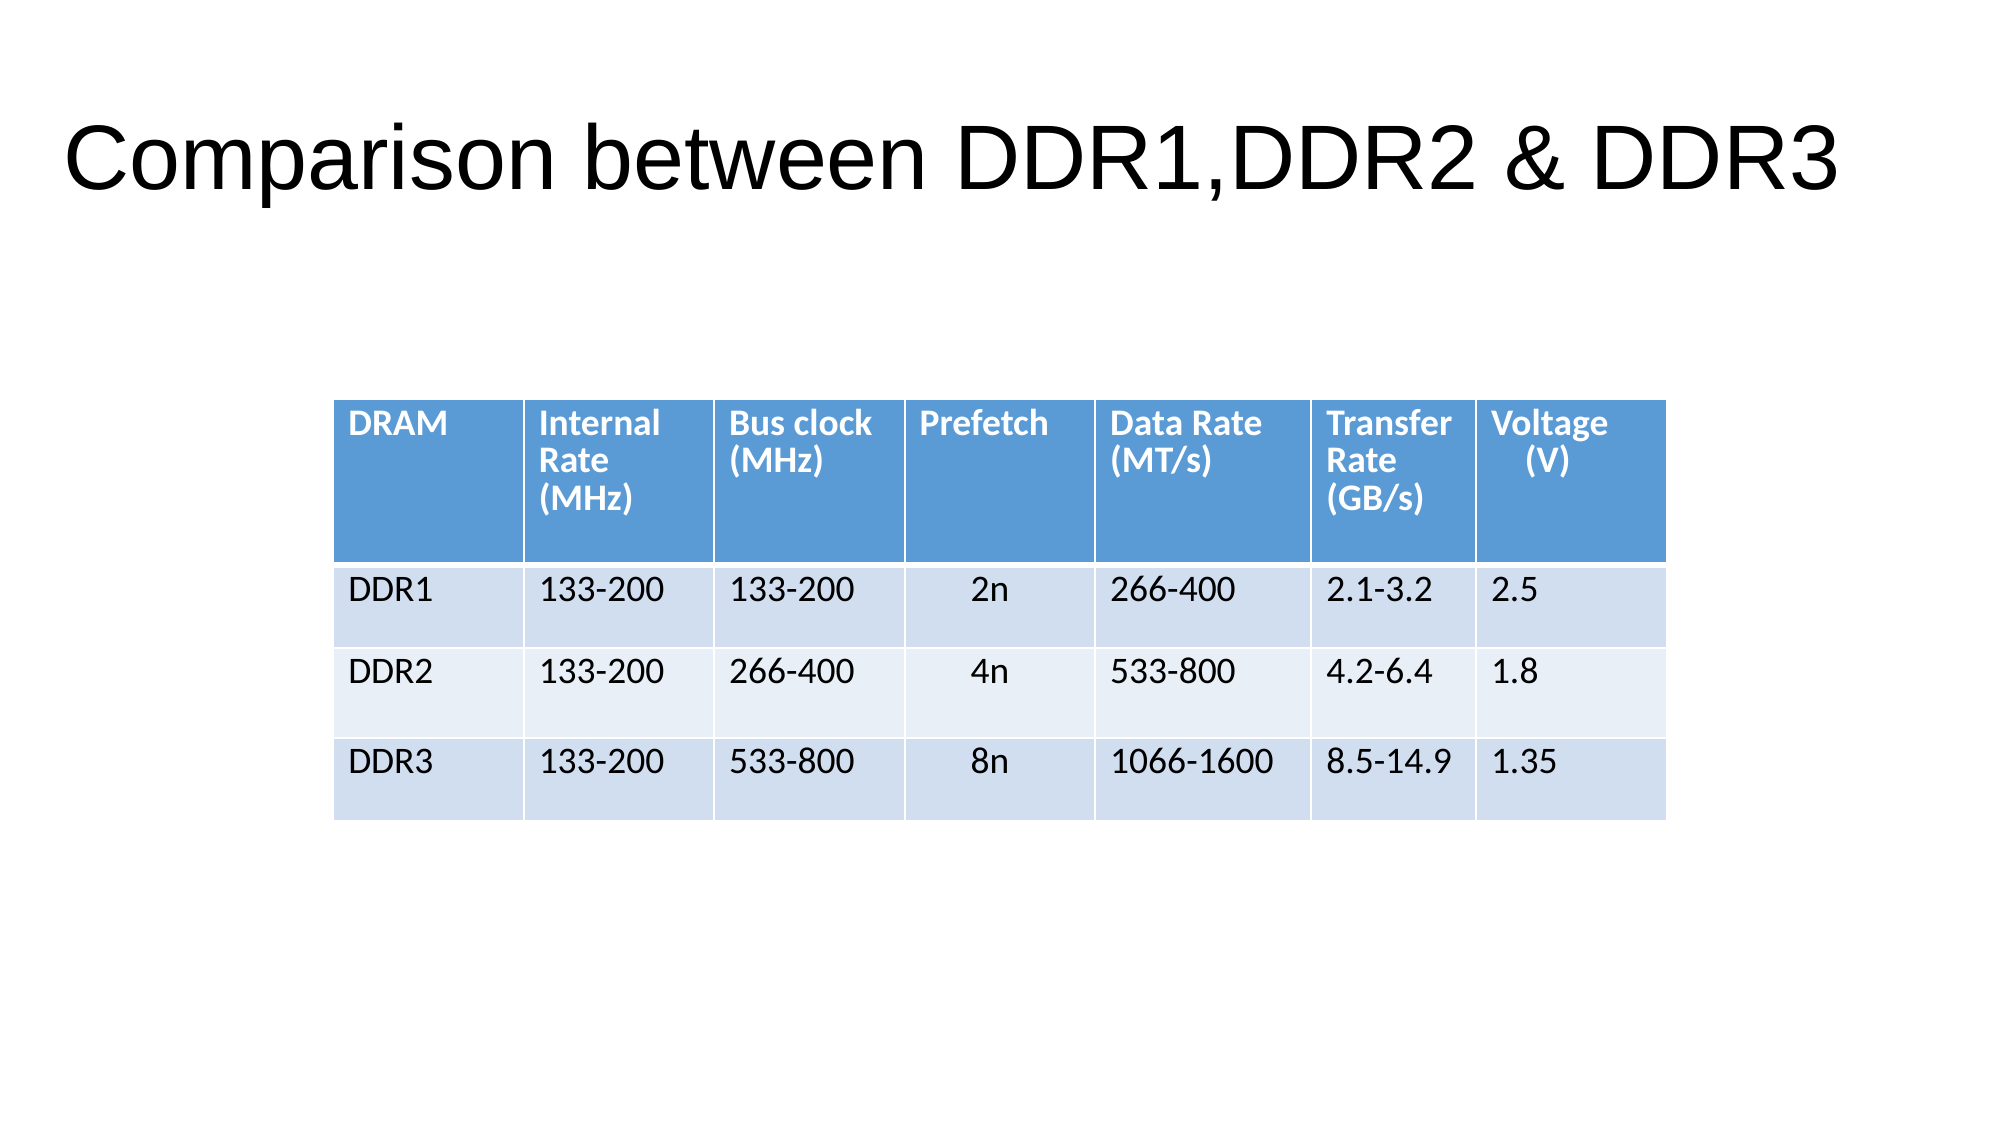

# Comparison between DDR1,DDR2 & DDR3

| DRAM | Internal Rate (MHz) | Bus clock (MHz) | Prefetch | Data Rate (MT/s) | Transfer Rate (GB/s) | Voltage (V) |
| --- | --- | --- | --- | --- | --- | --- |
| DDR1 | 133-200 | 133-200 | 2n | 266-400 | 2.1-3.2 | 2.5 |
| DDR2 | 133-200 | 266-400 | 4n | 533-800 | 4.2-6.4 | 1.8 |
| DDR3 | 133-200 | 533-800 | 8n | 1066-1600 | 8.5-14.9 | 1.35 |